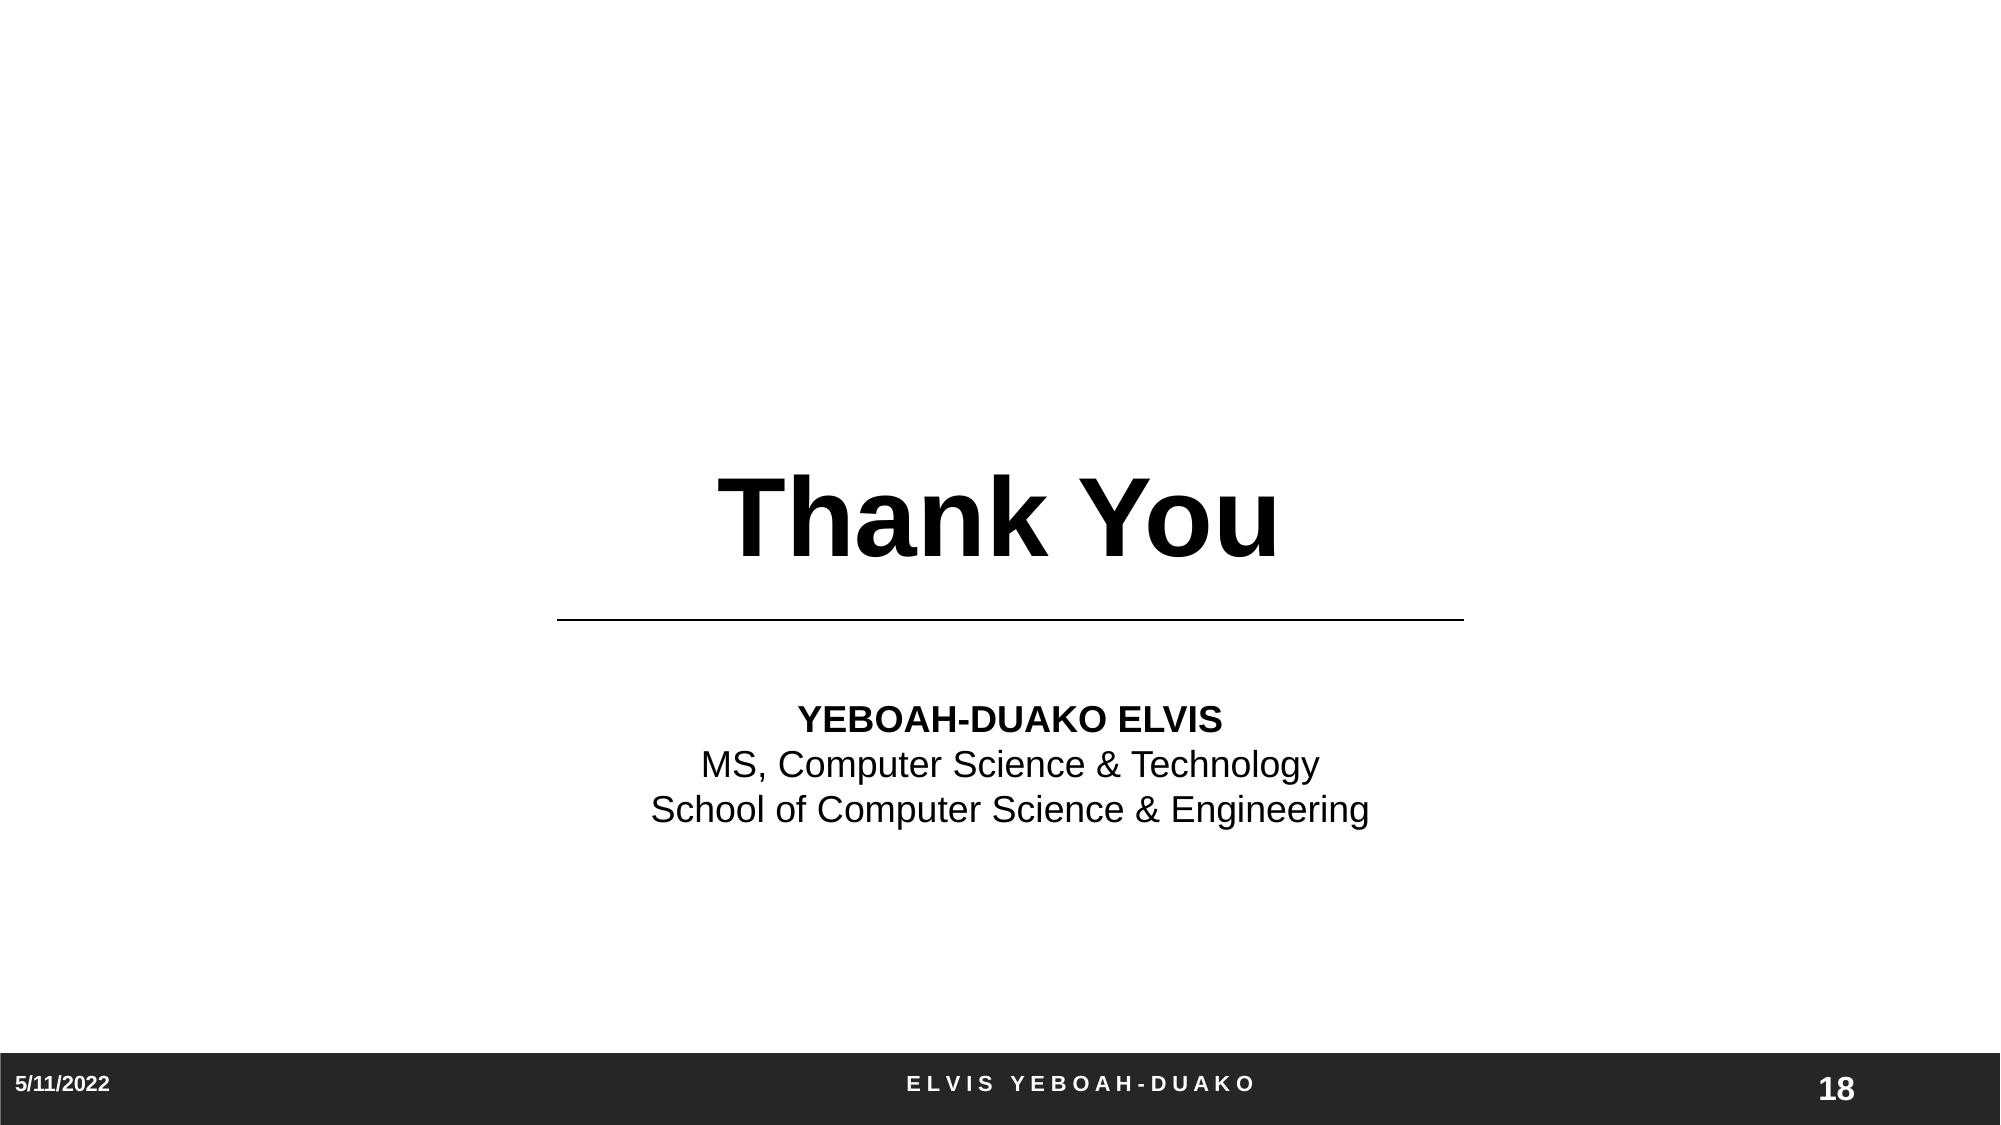

Thank You
YEBOAH-DUAKO ELVIS
MS, Computer Science & Technology
School of Computer Science & Engineering
E L V I S   Y E B O A H - D U A K O
5/11/2022
18